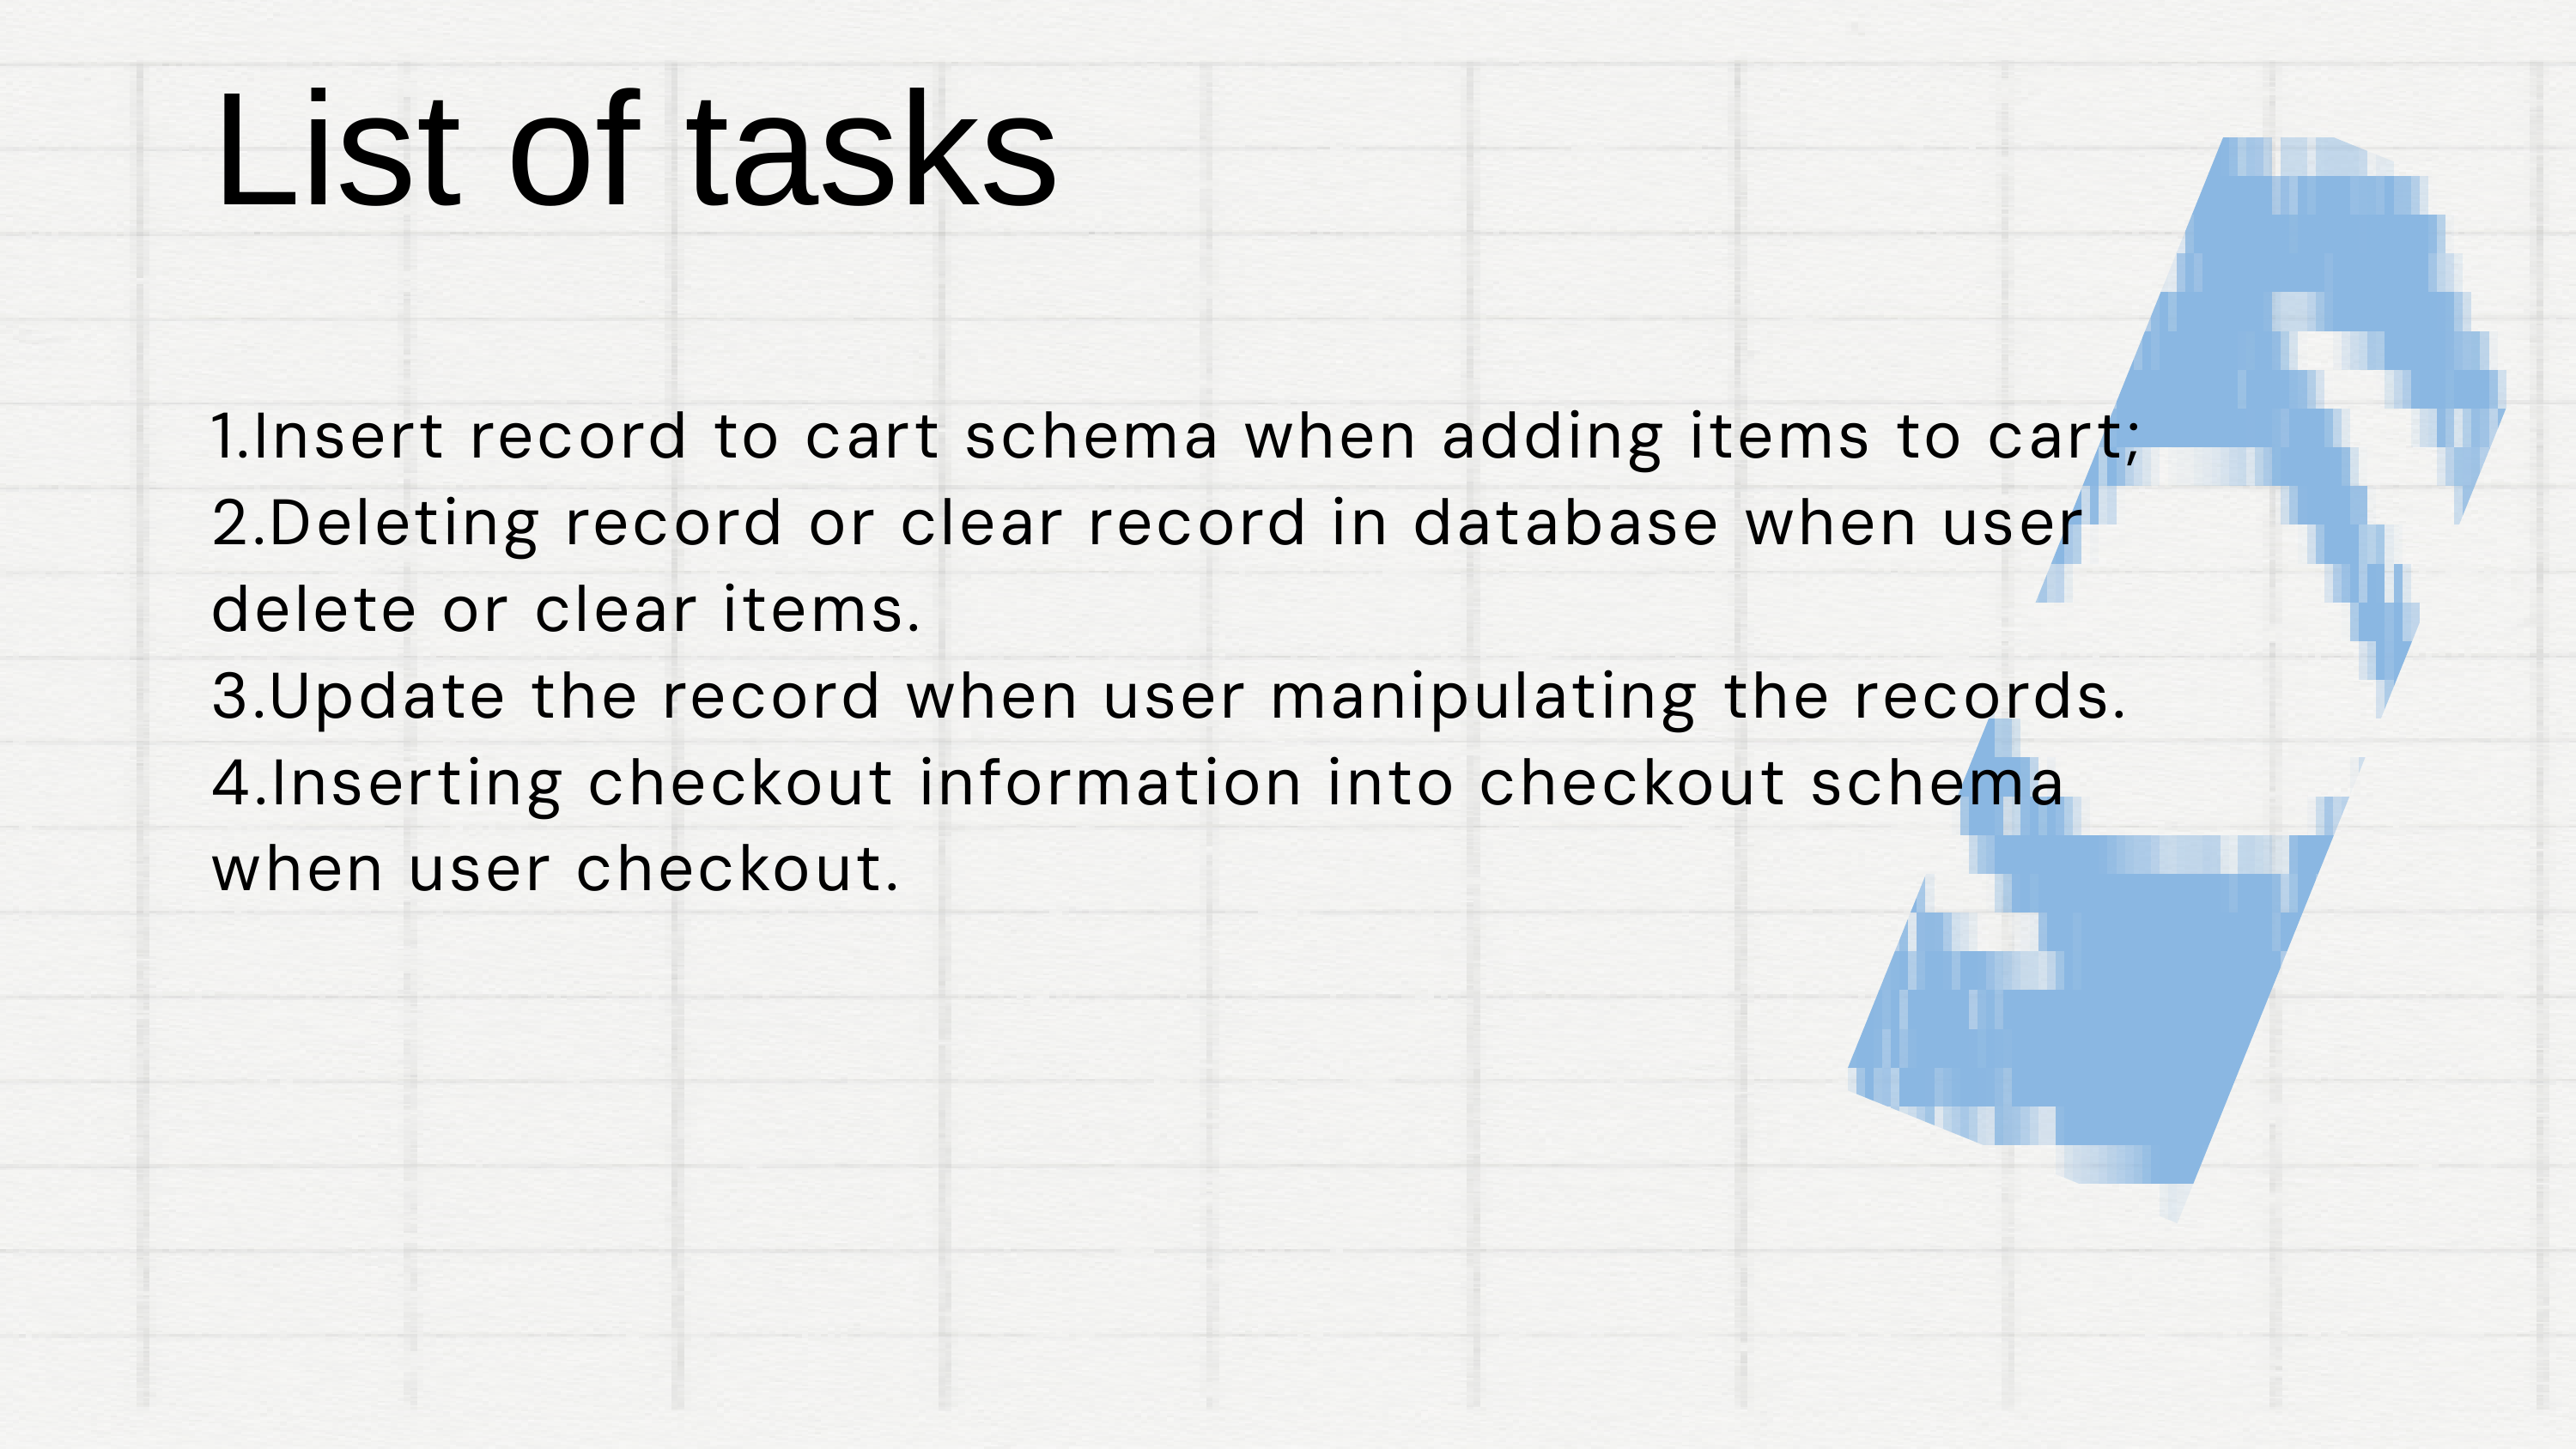

List of tasks

1.Insert record to cart schema when adding items to cart;
2.Deleting record or clear record in database when user delete or clear items.
3.Update the record when user manipulating the records.
4.Inserting checkout information into checkout schema when user checkout.